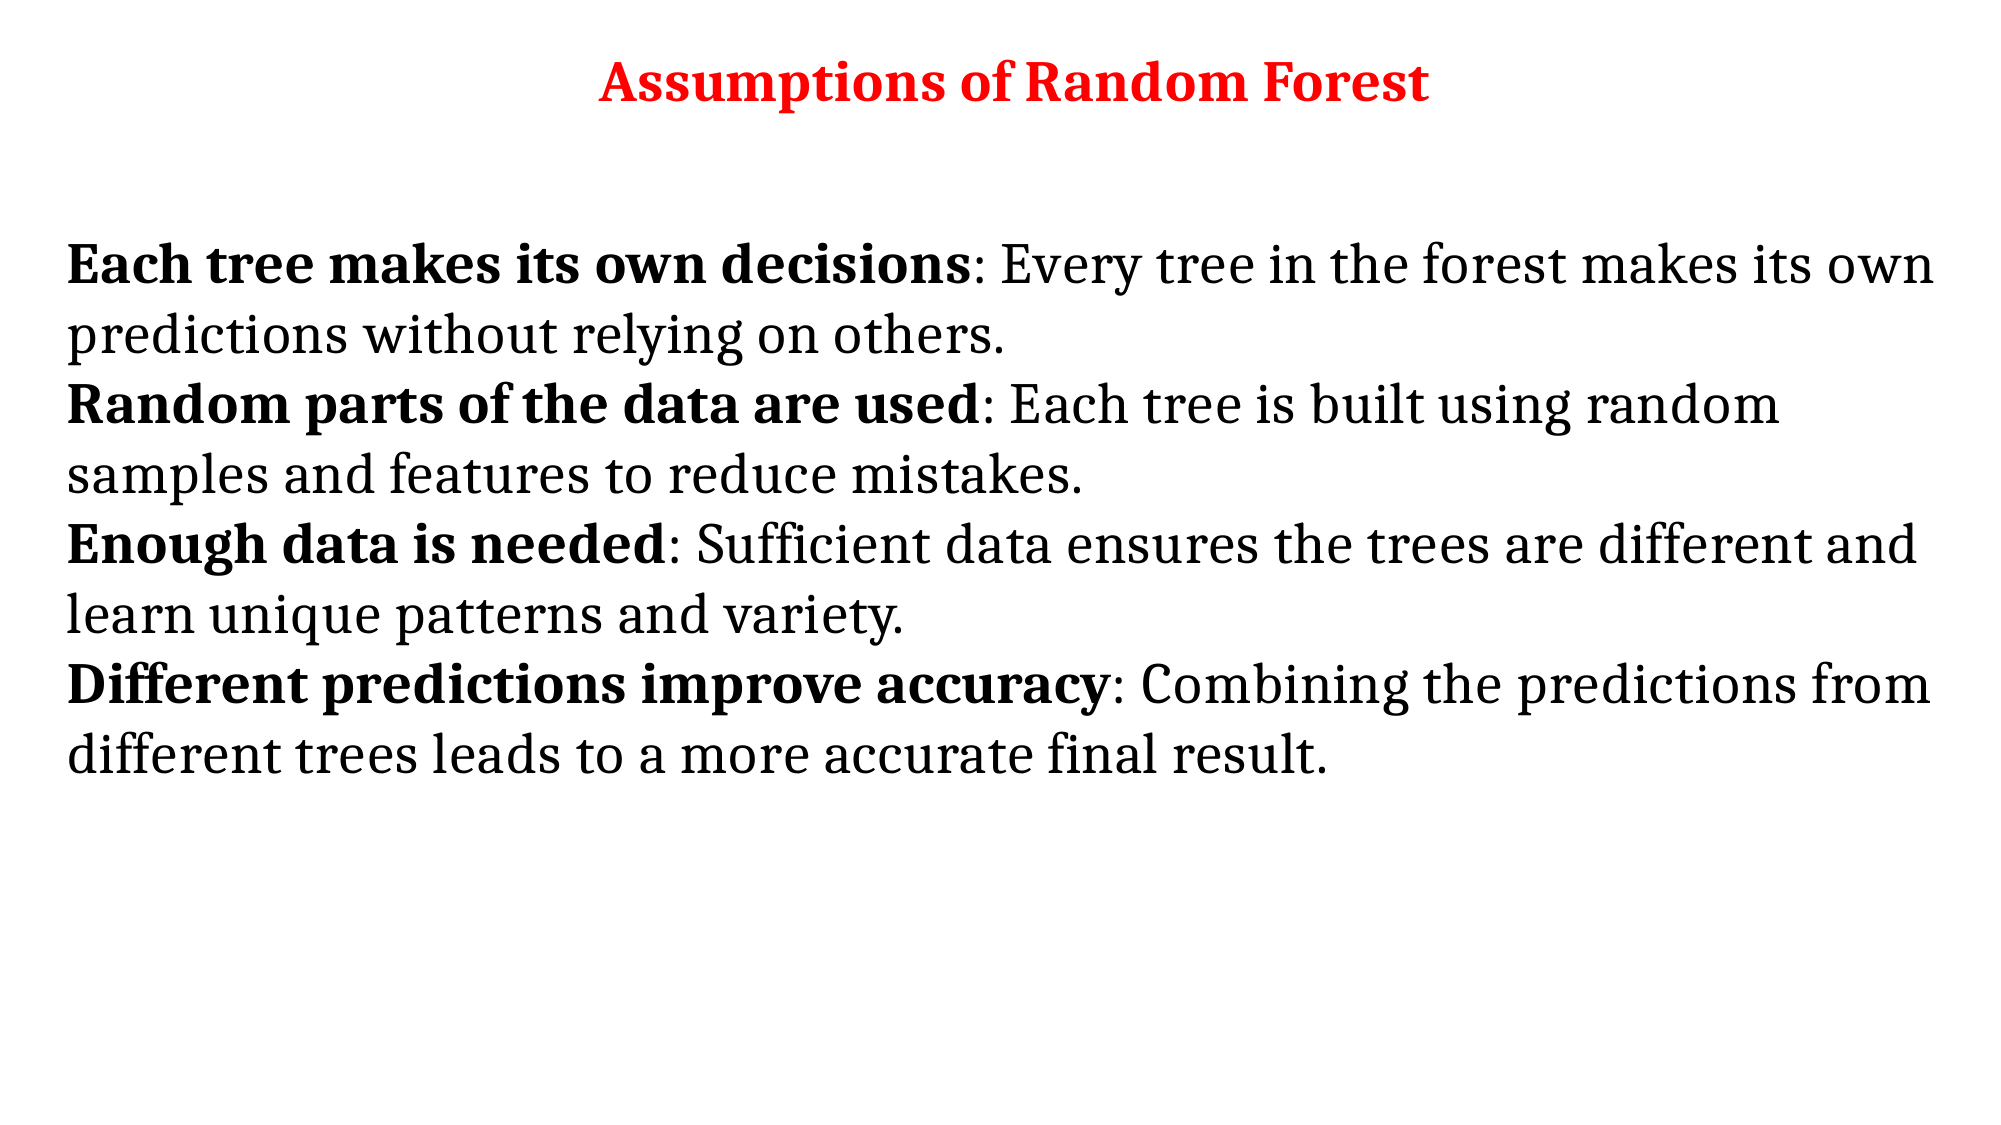

# Assumptions of Random Forest
Each tree makes its own decisions: Every tree in the forest makes its own predictions without relying on others.
Random parts of the data are used: Each tree is built using random samples and features to reduce mistakes.
Enough data is needed: Sufficient data ensures the trees are different and learn unique patterns and variety.
Different predictions improve accuracy: Combining the predictions from different trees leads to a more accurate final result.